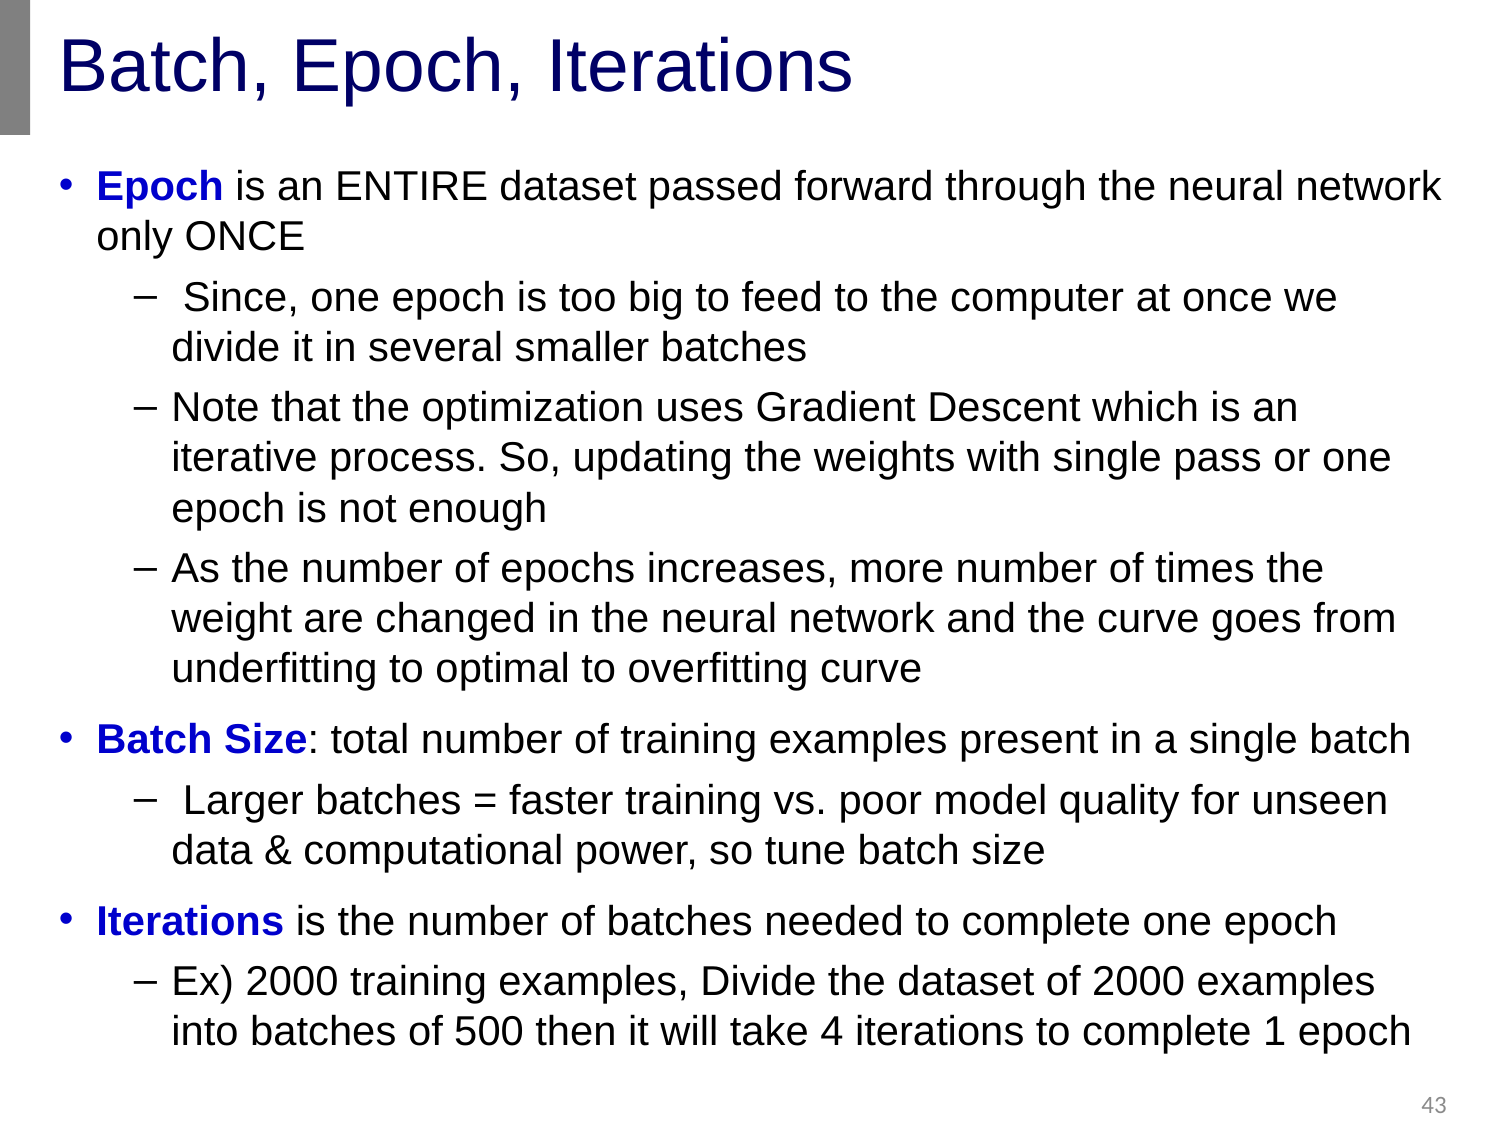

# Batch, Epoch, Iterations
Epoch is an ENTIRE dataset passed forward through the neural network only ONCE
 Since, one epoch is too big to feed to the computer at once we divide it in several smaller batches
Note that the optimization uses Gradient Descent which is an iterative process. So, updating the weights with single pass or one epoch is not enough
As the number of epochs increases, more number of times the weight are changed in the neural network and the curve goes from underfitting to optimal to overfitting curve
Batch Size: total number of training examples present in a single batch
 Larger batches = faster training vs. poor model quality for unseen data & computational power, so tune batch size
Iterations is the number of batches needed to complete one epoch
Ex) 2000 training examples, Divide the dataset of 2000 examples into batches of 500 then it will take 4 iterations to complete 1 epoch
43